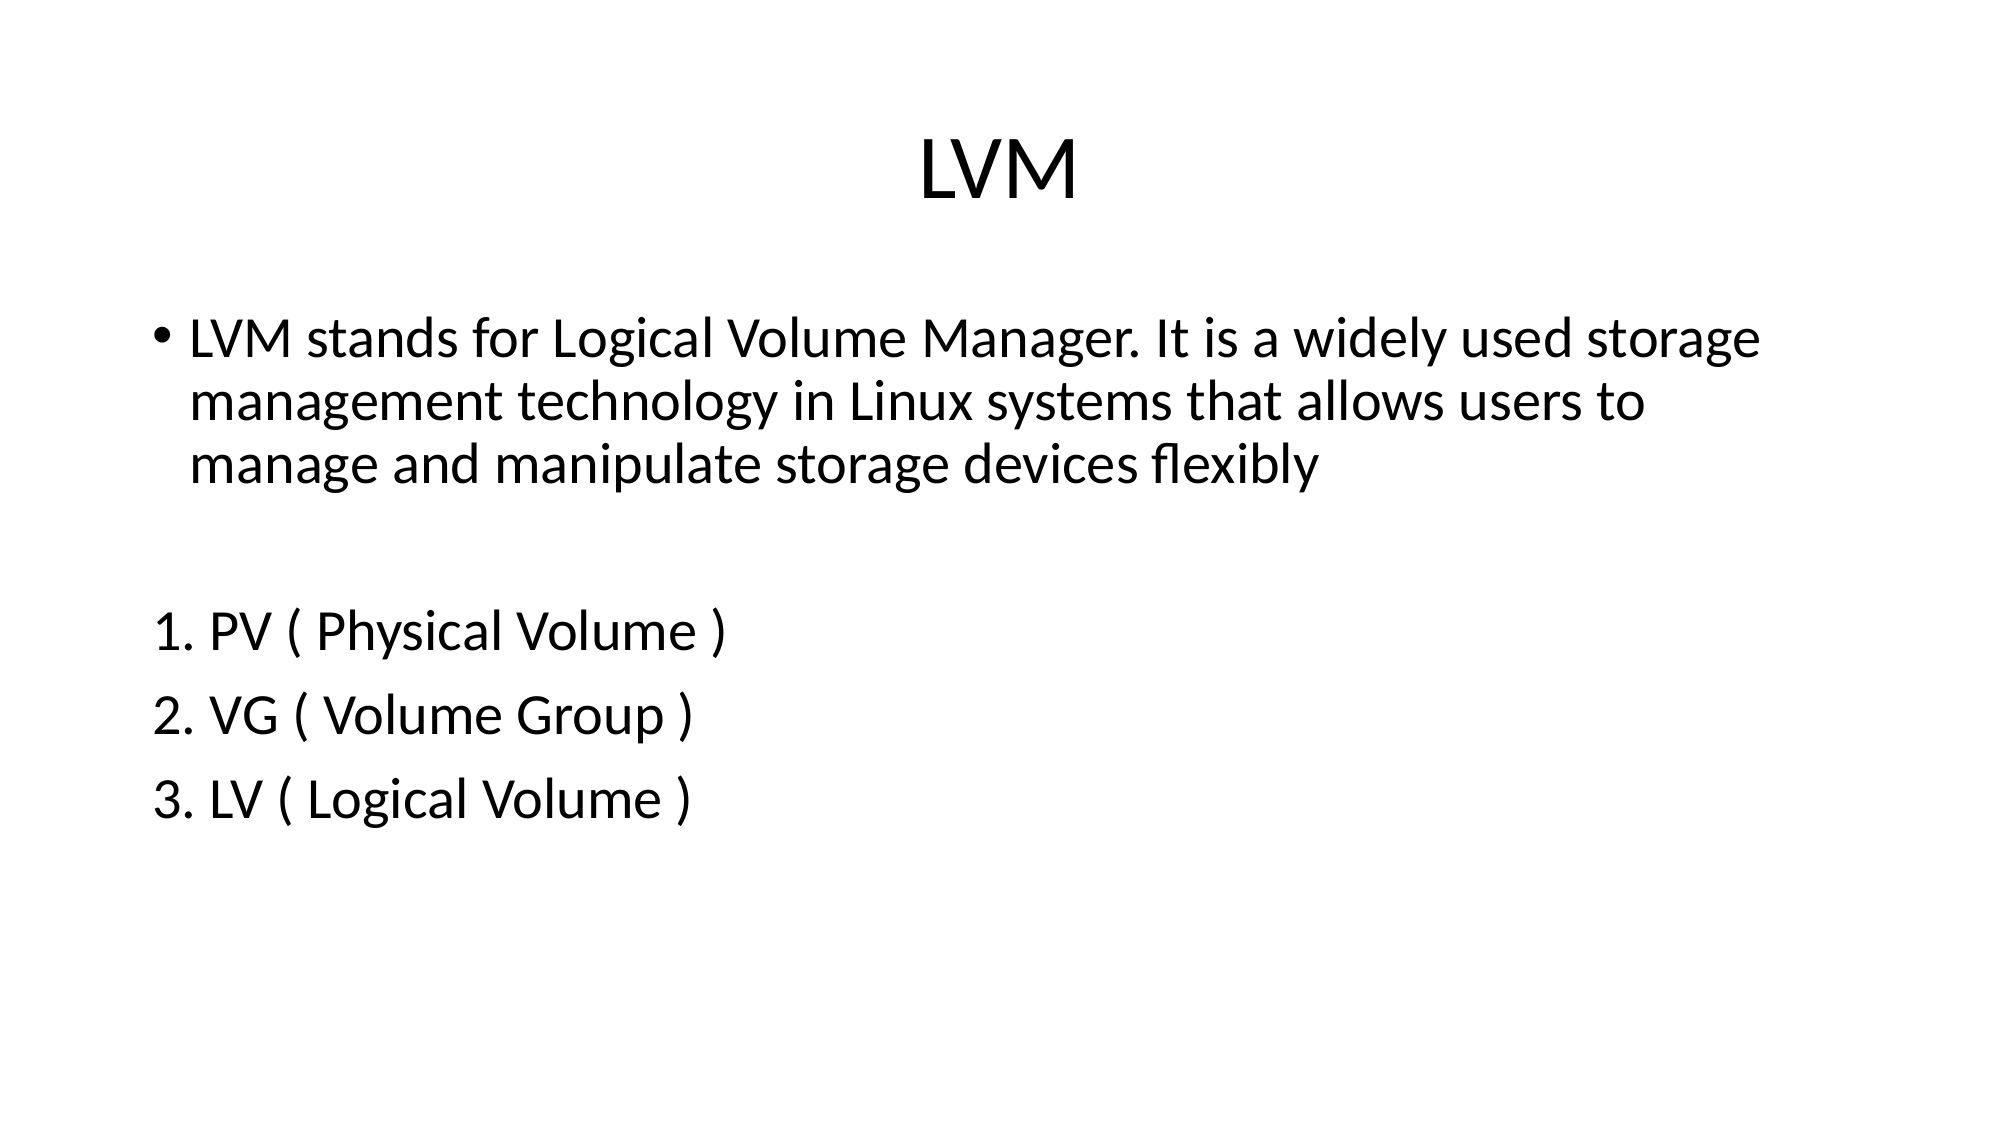

# LVM
LVM stands for Logical Volume Manager. It is a widely used storage management technology in Linux systems that allows users to manage and manipulate storage devices flexibly

1. PV ( Physical Volume )
2. VG ( Volume Group )
3. LV ( Logical Volume )